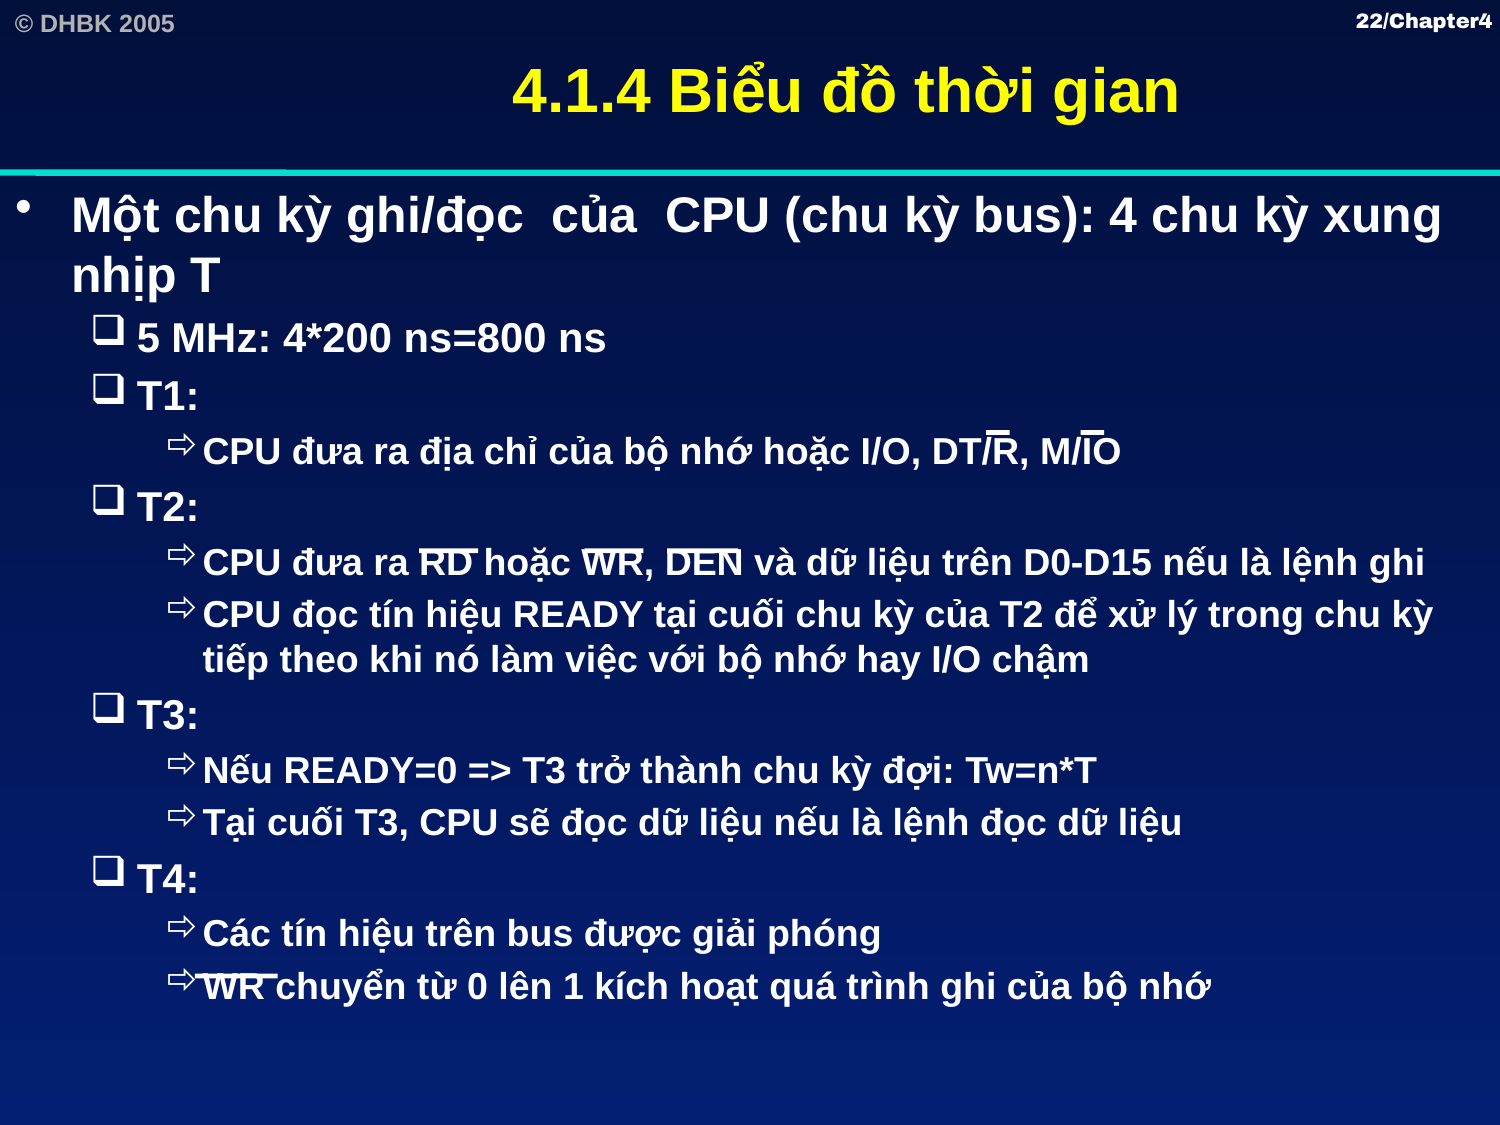

# 4.1.4 Biểu đồ thời gian
22/Chapter4
Một chu kỳ ghi/đọc  của  CPU (chu kỳ bus): 4 chu kỳ xung nhịp T
5 MHz: 4*200 ns=800 ns
T1:
CPU đưa ra địa chỉ của bộ nhớ hoặc I/O, DT/R, M/IO
T2:
CPU đưa ra RD hoặc WR, DEN và dữ liệu trên D0-D15 nếu là lệnh ghi
CPU đọc tín hiệu READY tại cuối chu kỳ của T2 để xử lý trong chu kỳ tiếp theo khi nó làm việc với bộ nhớ hay I/O chậm
T3:
Nếu READY=0 => T3 trở thành chu kỳ đợi: Tw=n*T
Tại cuối T3, CPU sẽ đọc dữ liệu nếu là lệnh đọc dữ liệu
T4:
Các tín hiệu trên bus được giải phóng
WR chuyển từ 0 lên 1 kích hoạt quá trình ghi của bộ nhớ